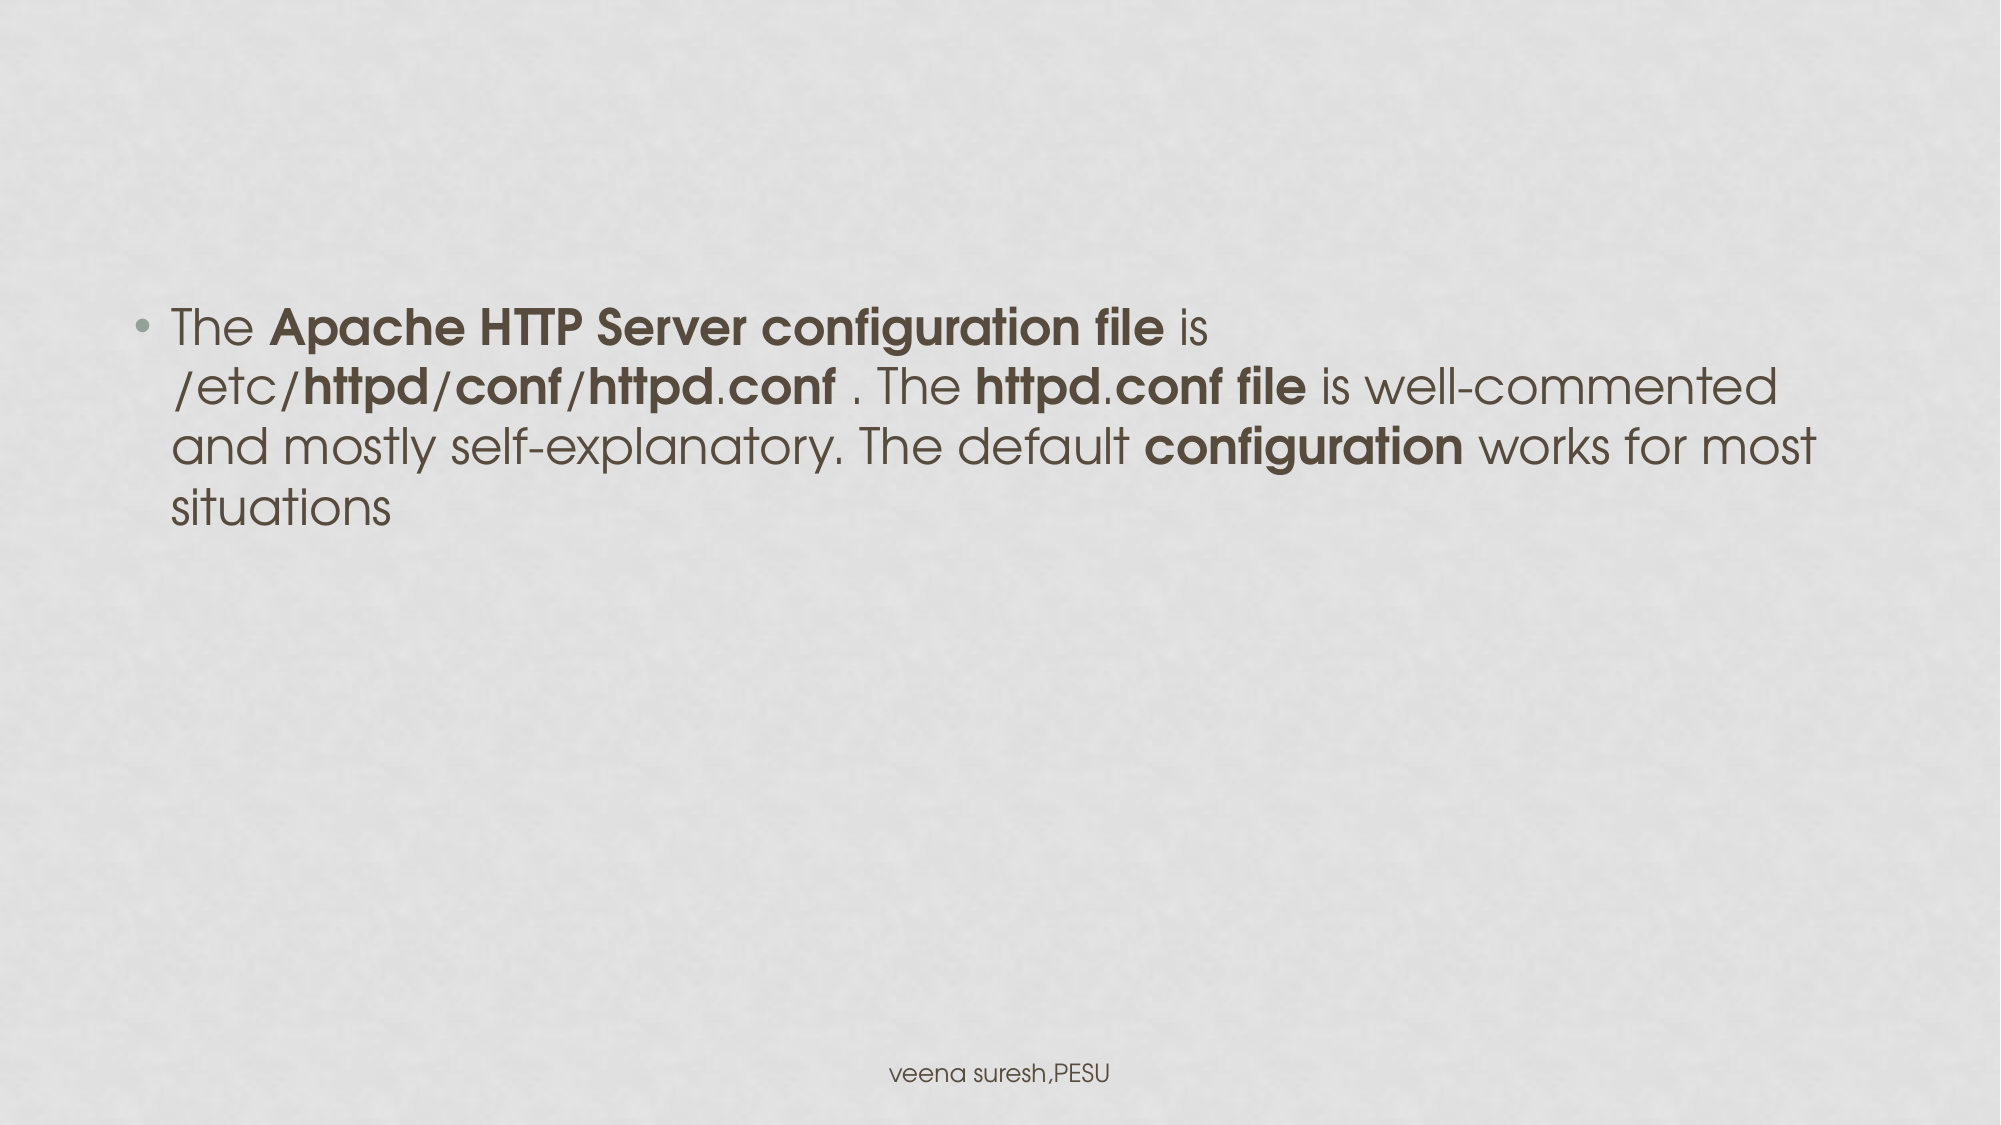

The Apache HTTP Server configuration file is /etc/httpd/conf/httpd.conf . The httpd.conf file is well-commented and mostly self-explanatory. The default configuration works for most situations
veena suresh,PESU